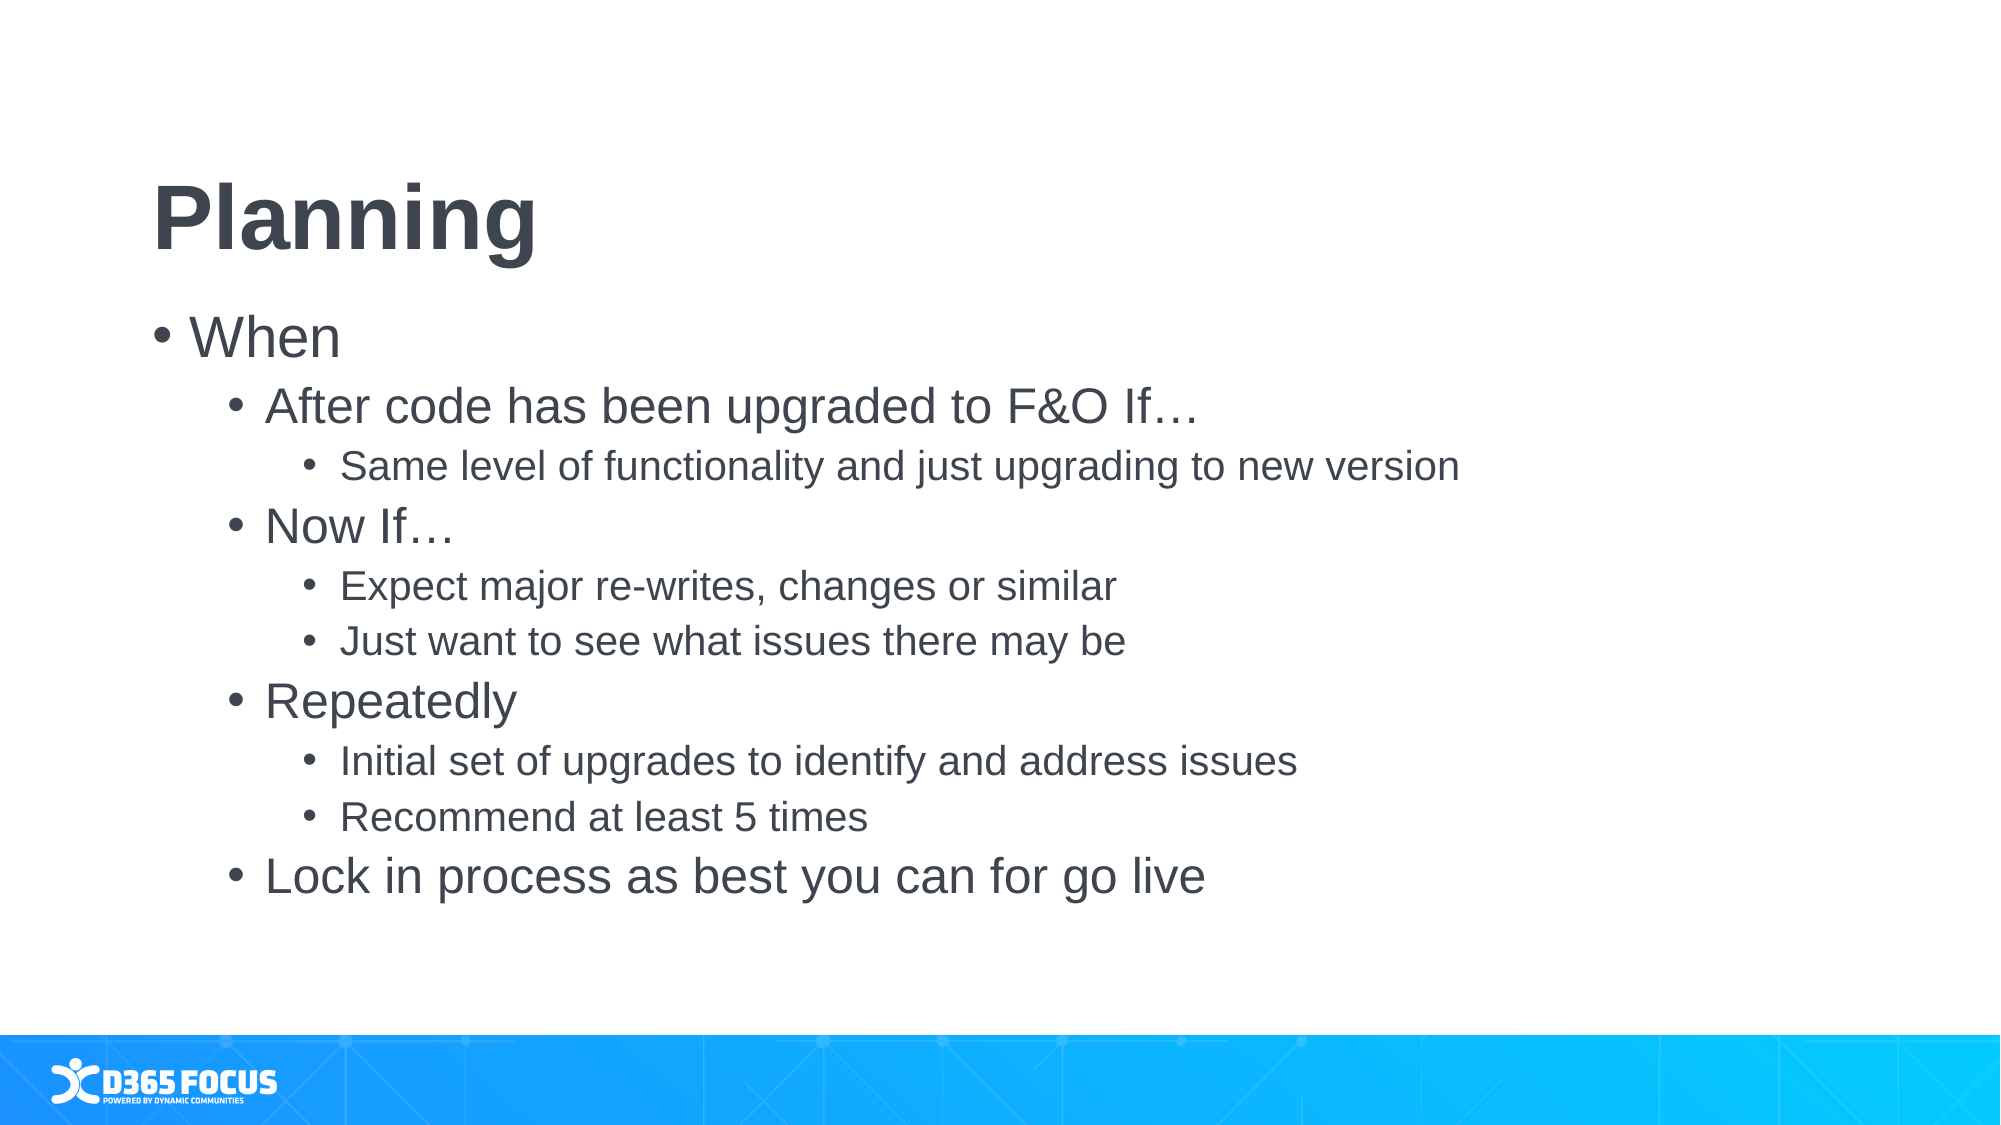

# Planning
When
After code has been upgraded to F&O If…
Same level of functionality and just upgrading to new version
Now If…
Expect major re-writes, changes or similar
Just want to see what issues there may be
Repeatedly
Initial set of upgrades to identify and address issues
Recommend at least 5 times
Lock in process as best you can for go live